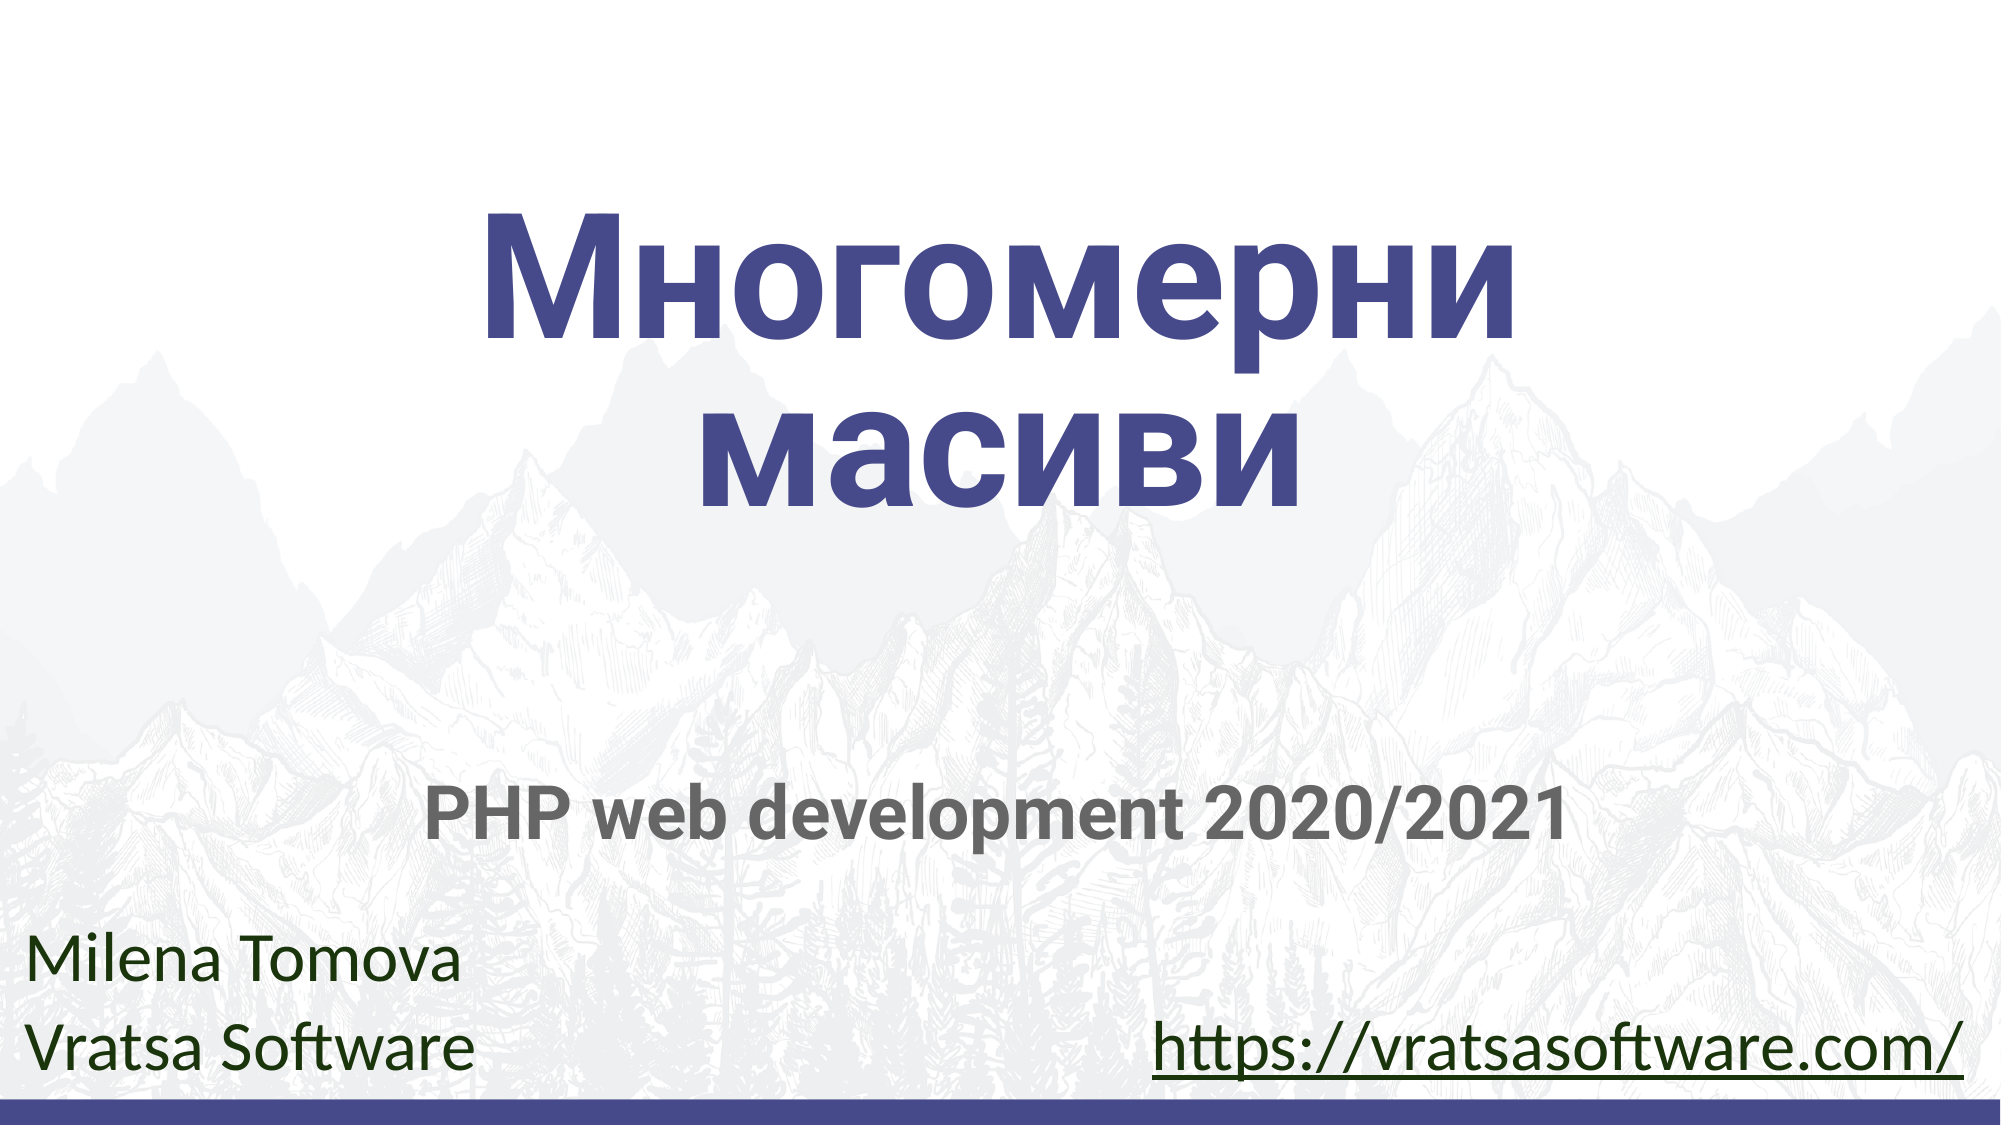

# Многомерни масиви

PHP web development 2020/2021
Milena Tomova
Vratsa Software
https://vratsasoftware.com/